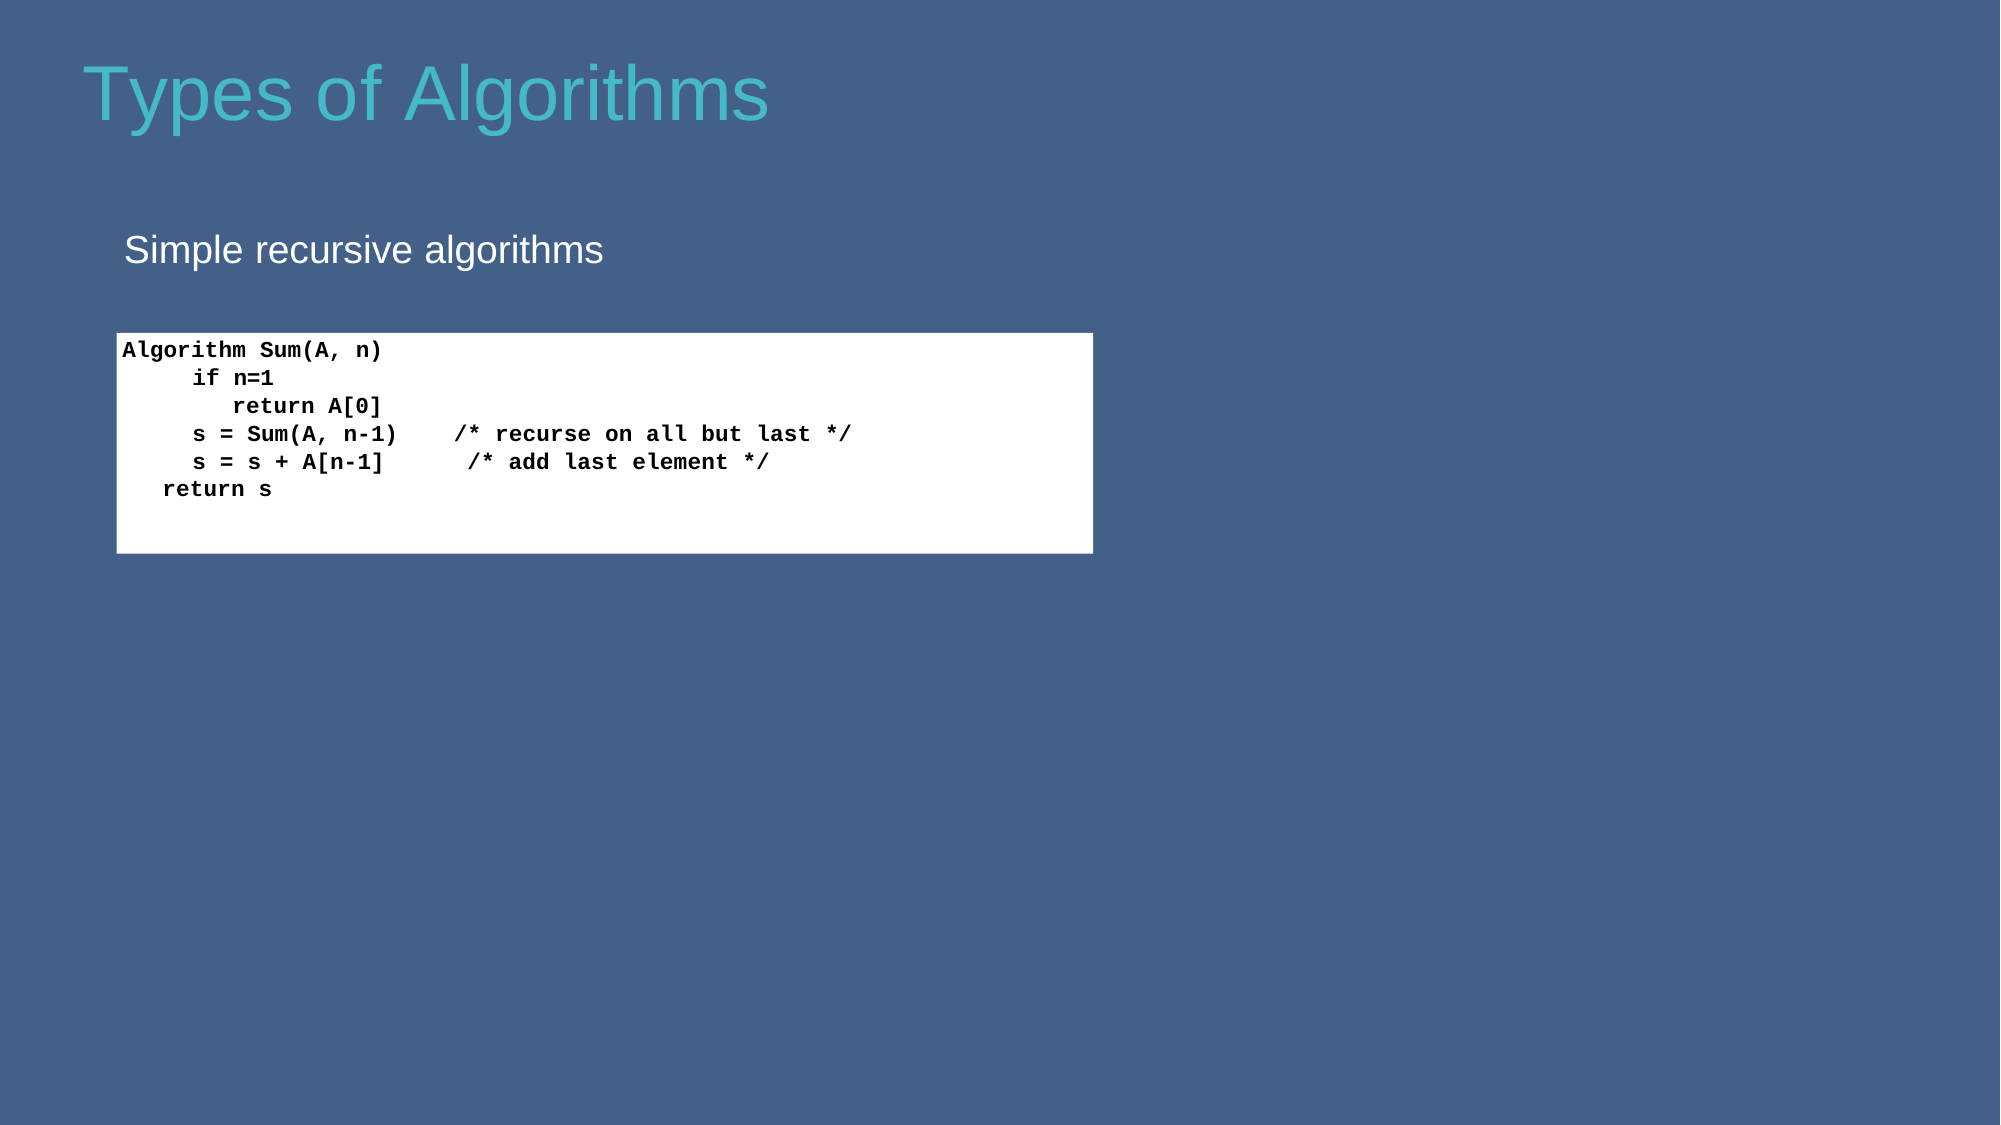

# Types of Algorithms
Simple recursive algorithms

Algorithm Sum(A, n) if n=1
return A[0] s = Sum(A, n-1) s = s + A[n-1]
return s
/* recurse on all but last */
/* add last element */